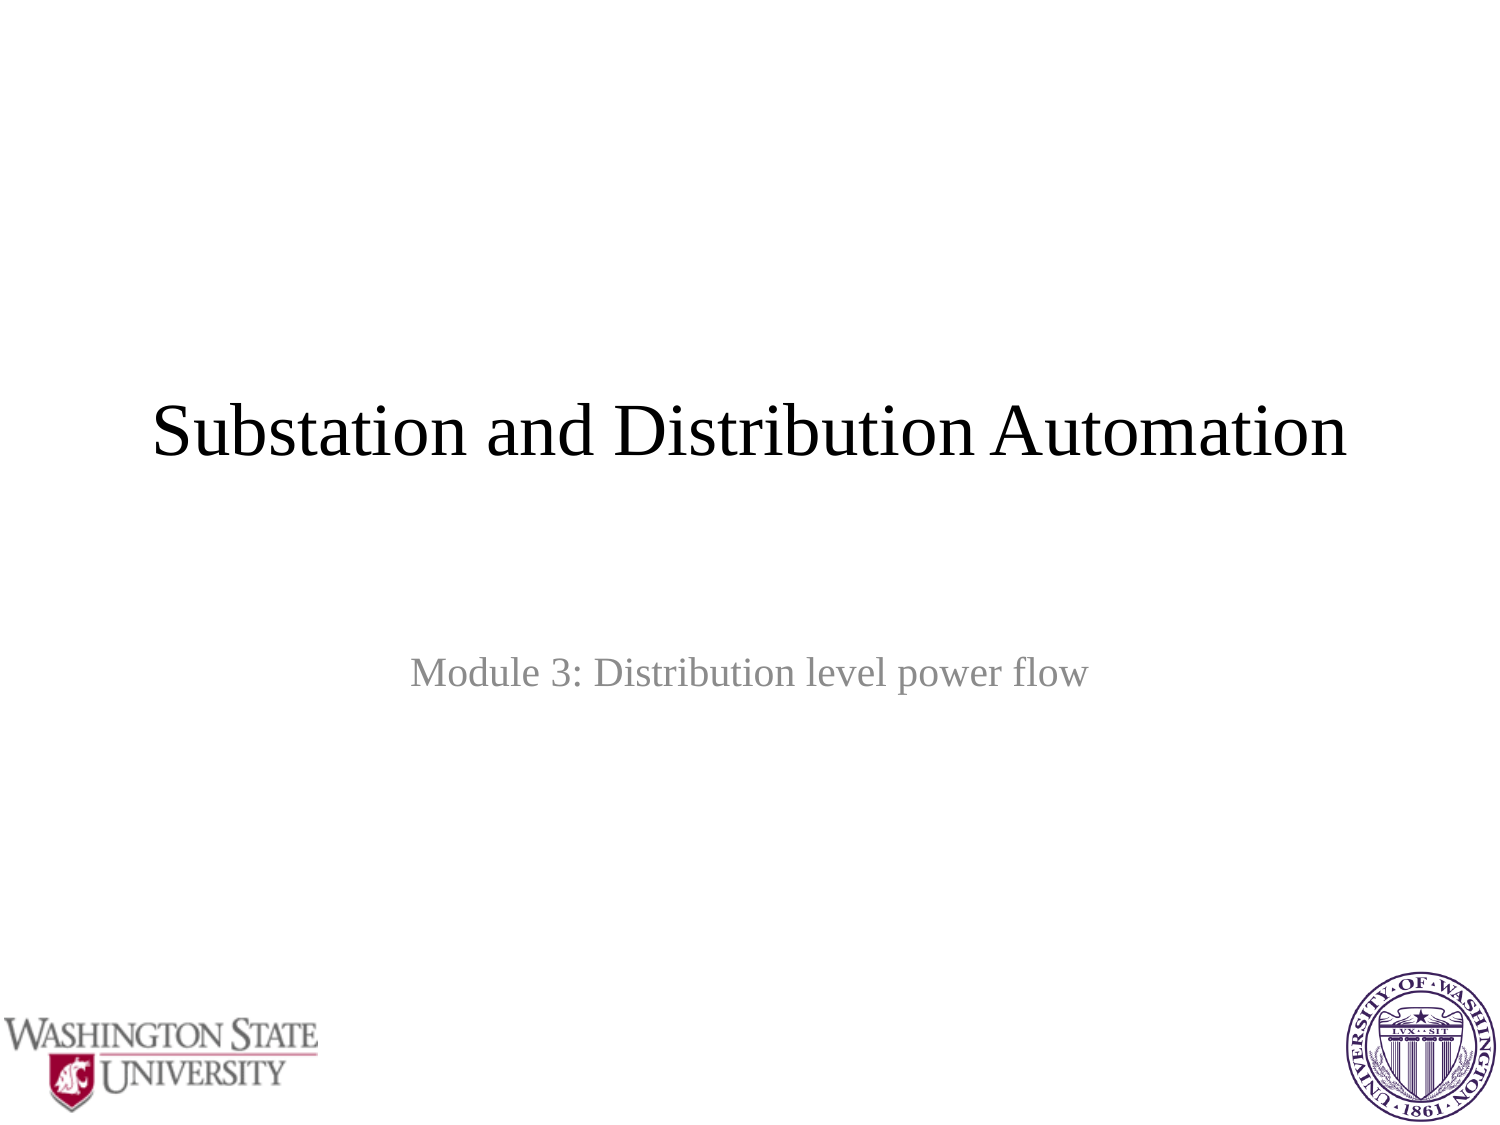

# Substation and Distribution Automation
Module 3: Distribution level power flow
1